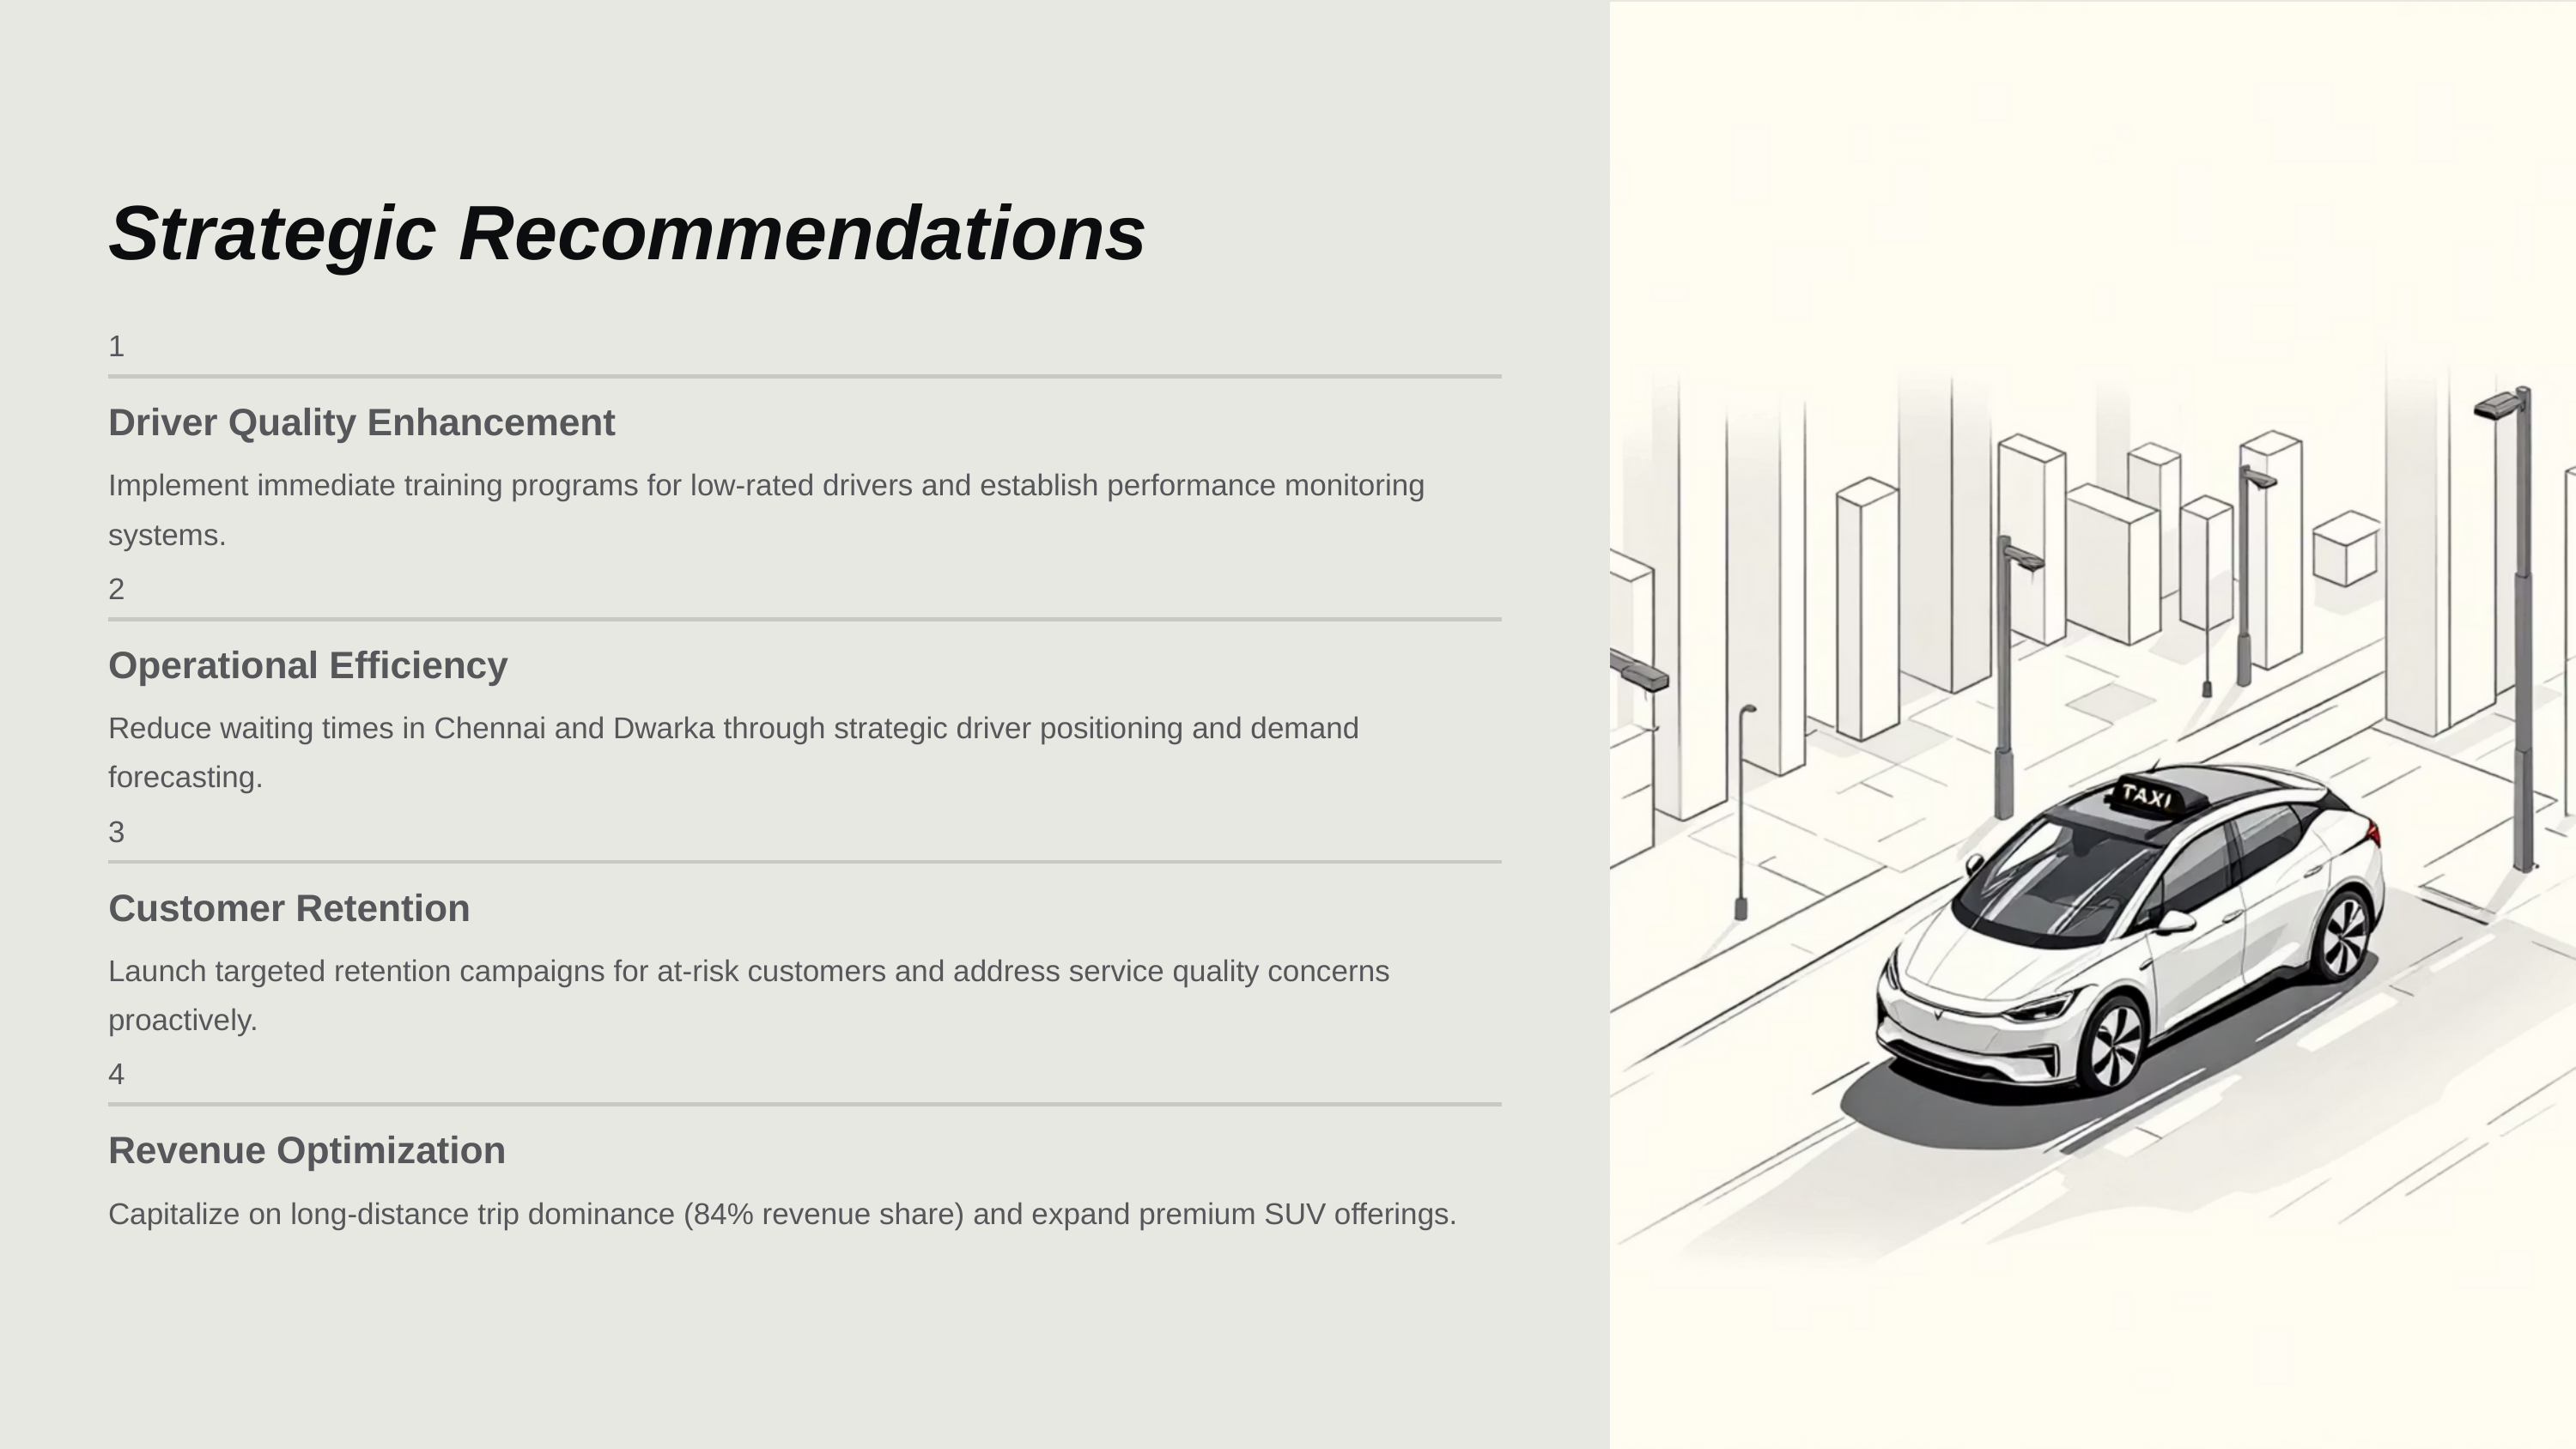

Strategic Recommendations
1

Driver Quality Enhancement
Implement immediate training programs for low-rated drivers and establish performance monitoring systems.
2

Operational Efficiency
Reduce waiting times in Chennai and Dwarka through strategic driver positioning and demand forecasting.
3

Customer Retention
Launch targeted retention campaigns for at-risk customers and address service quality concerns proactively.
4

Revenue Optimization
Capitalize on long-distance trip dominance (84% revenue share) and expand premium SUV offerings.